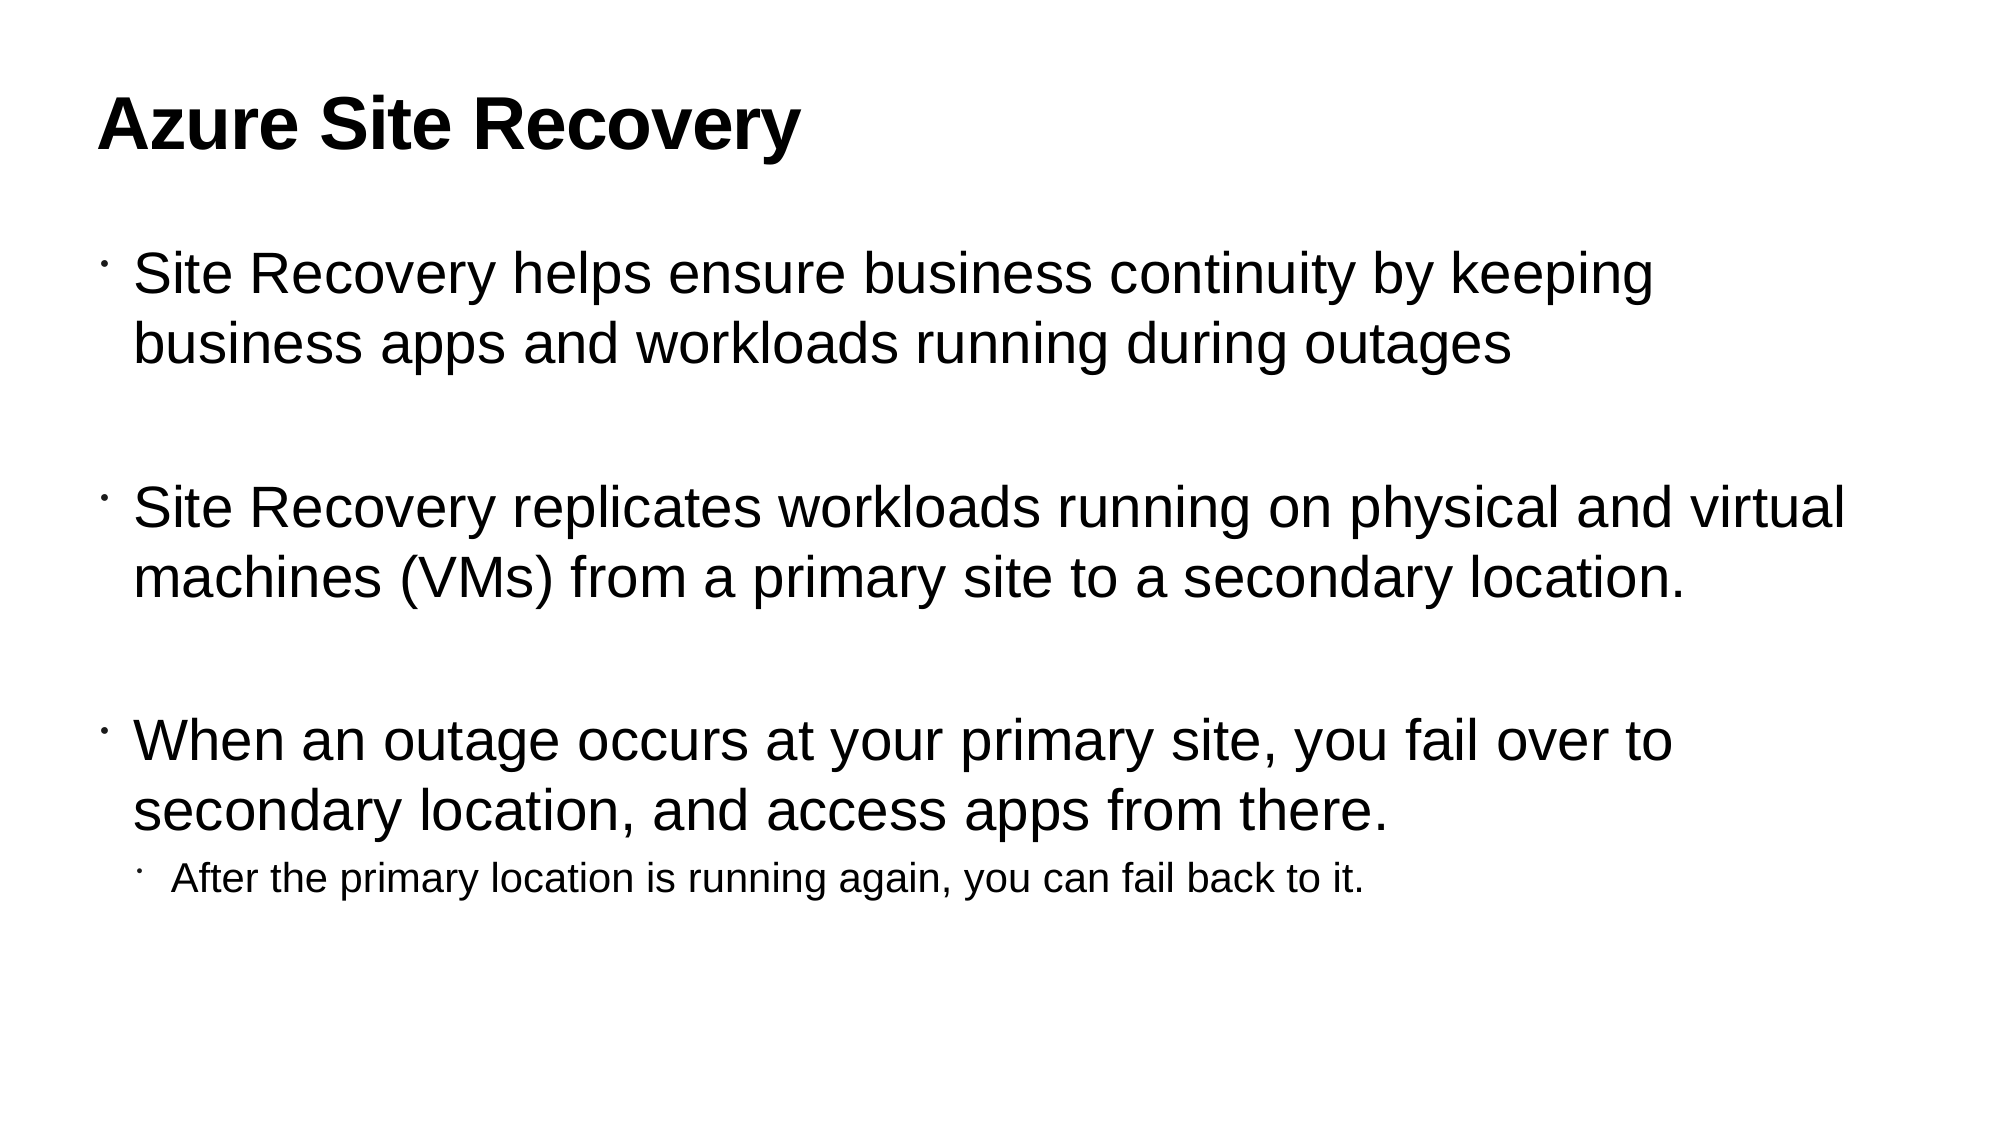

# Azure Site Recovery
Site Recovery helps ensure business continuity by keeping business apps and workloads running during outages

Site Recovery replicates workloads running on physical and virtual machines (VMs) from a primary site to a secondary location.

When an outage occurs at your primary site, you fail over to secondary location, and access apps from there.
After the primary location is running again, you can fail back to it.